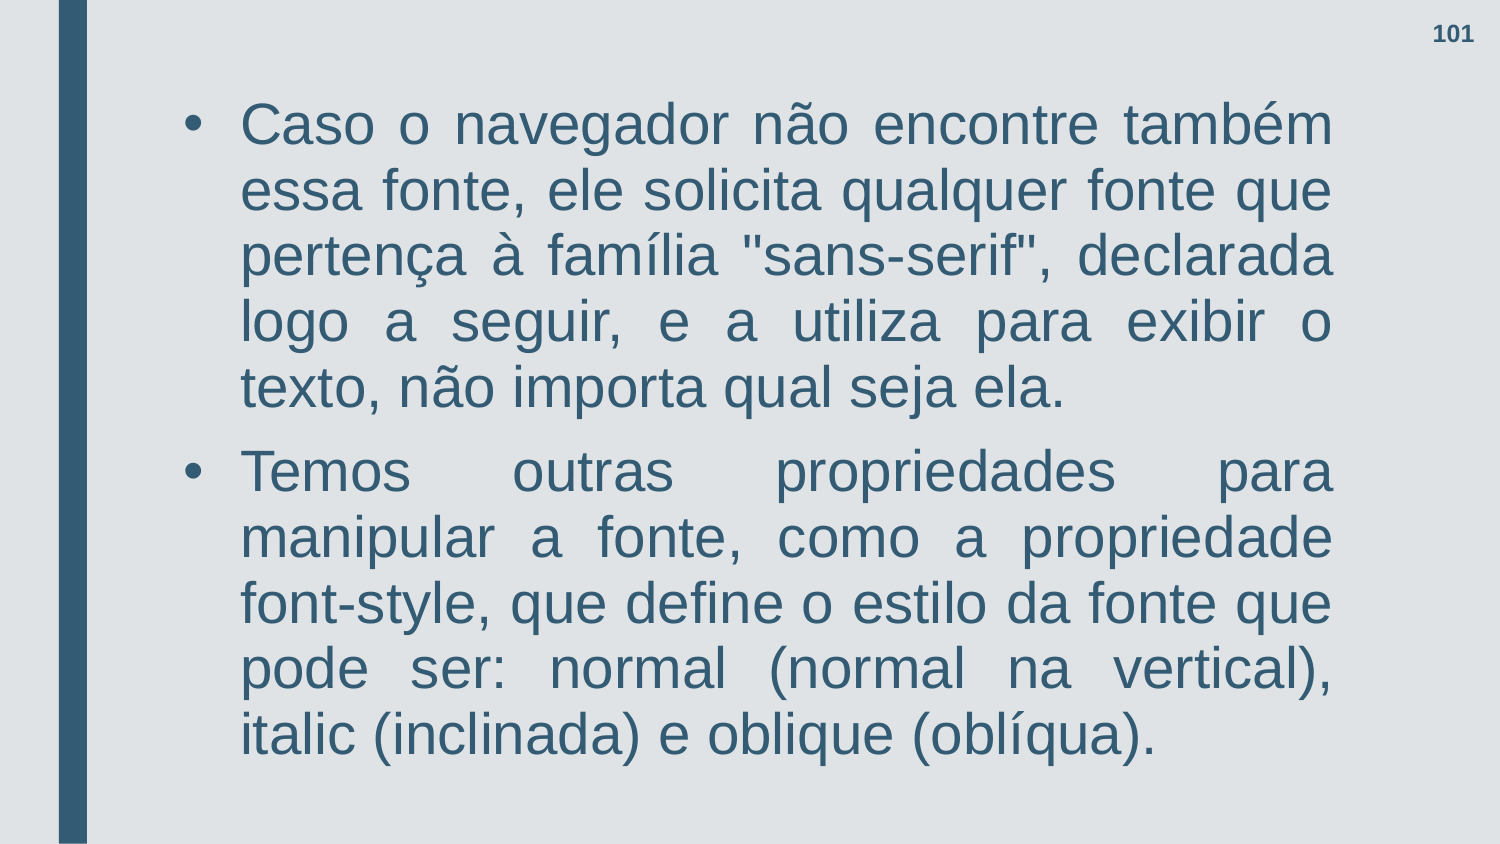

101
Caso o navegador não encontre também essa fonte, ele solicita qualquer fonte que pertença à família "sans-serif", declarada logo a seguir, e a utiliza para exibir o texto, não importa qual seja ela.
Temos outras propriedades para manipular a fonte, como a propriedade font-style, que define o estilo da fonte que pode ser: normal (normal na vertical), italic (inclinada) e oblique (oblíqua).